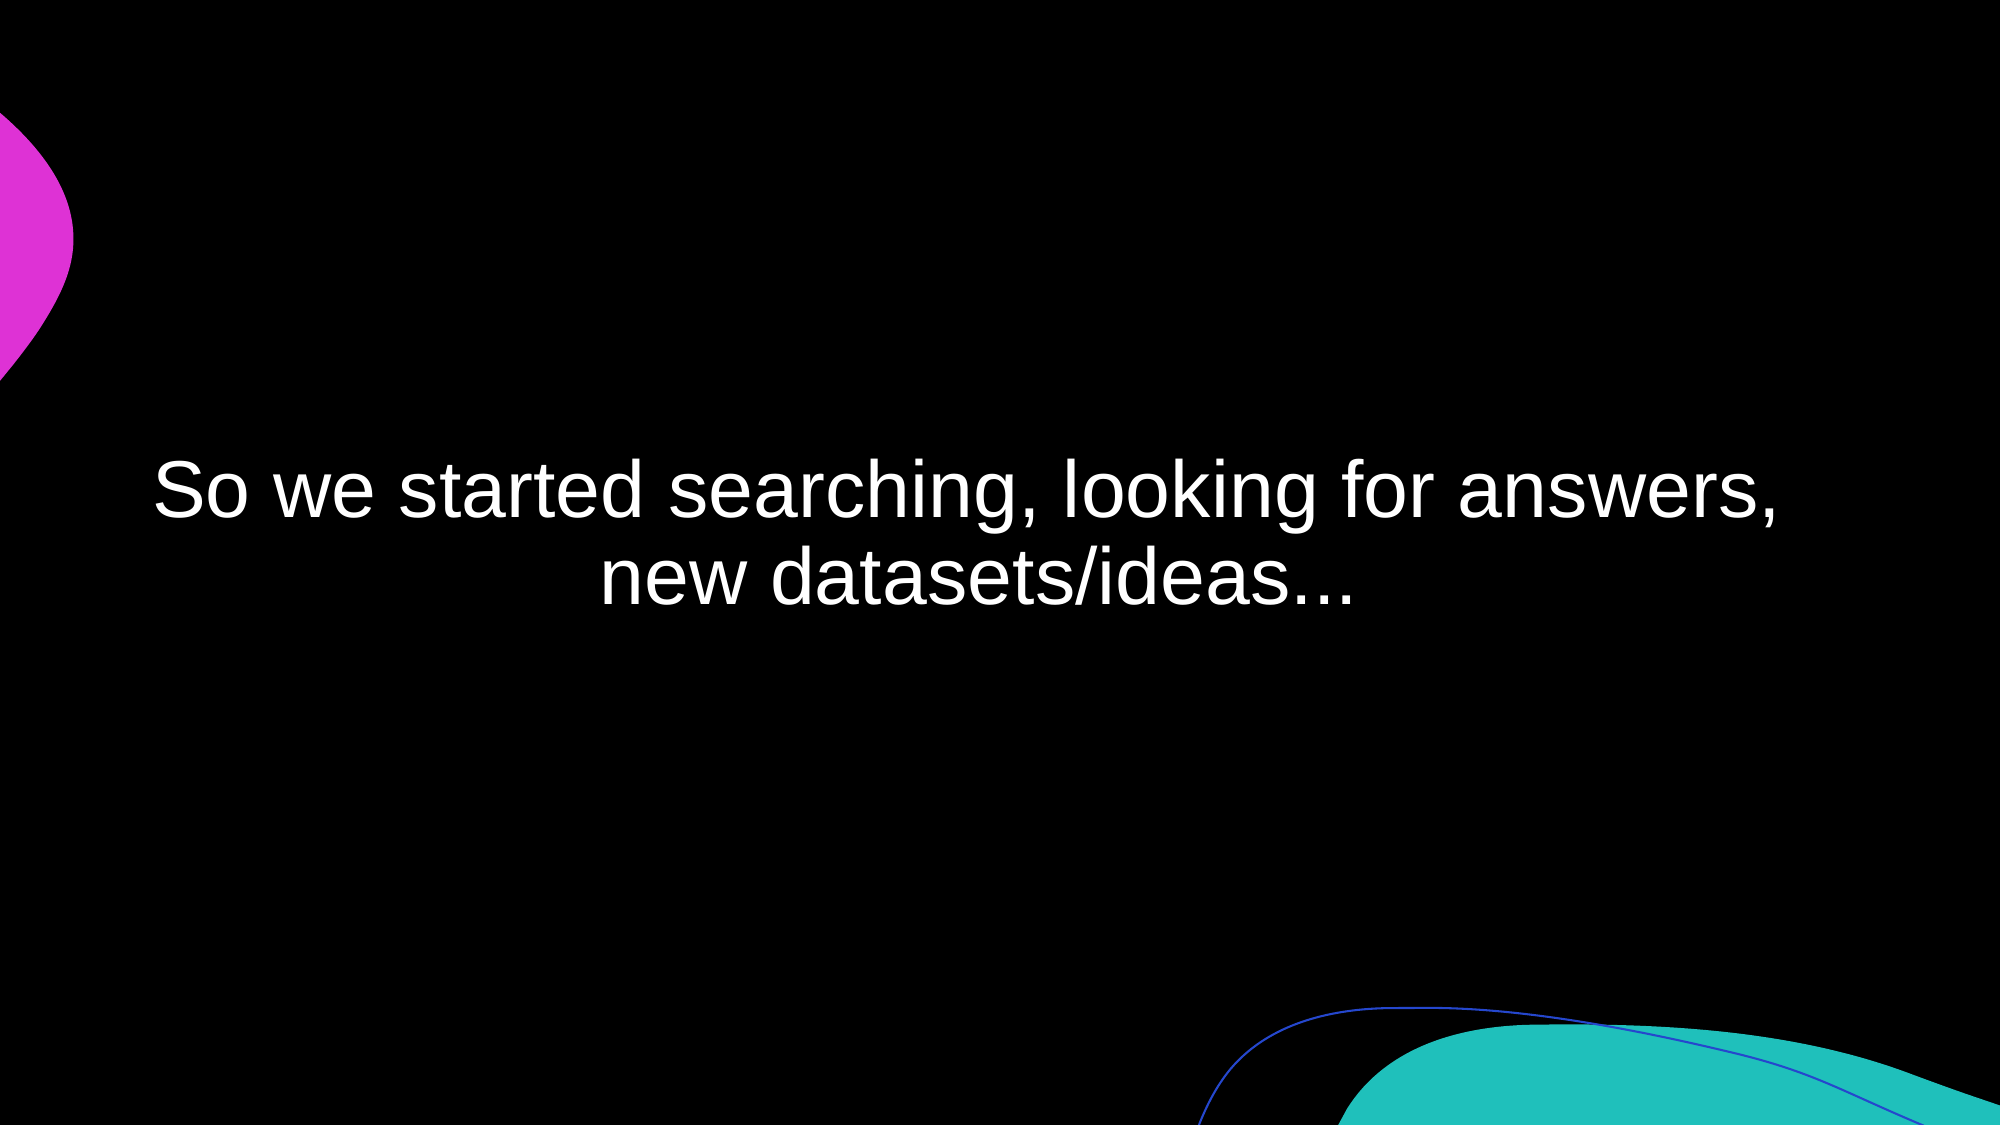

# So we started searching, looking for answers, new datasets/ideas...